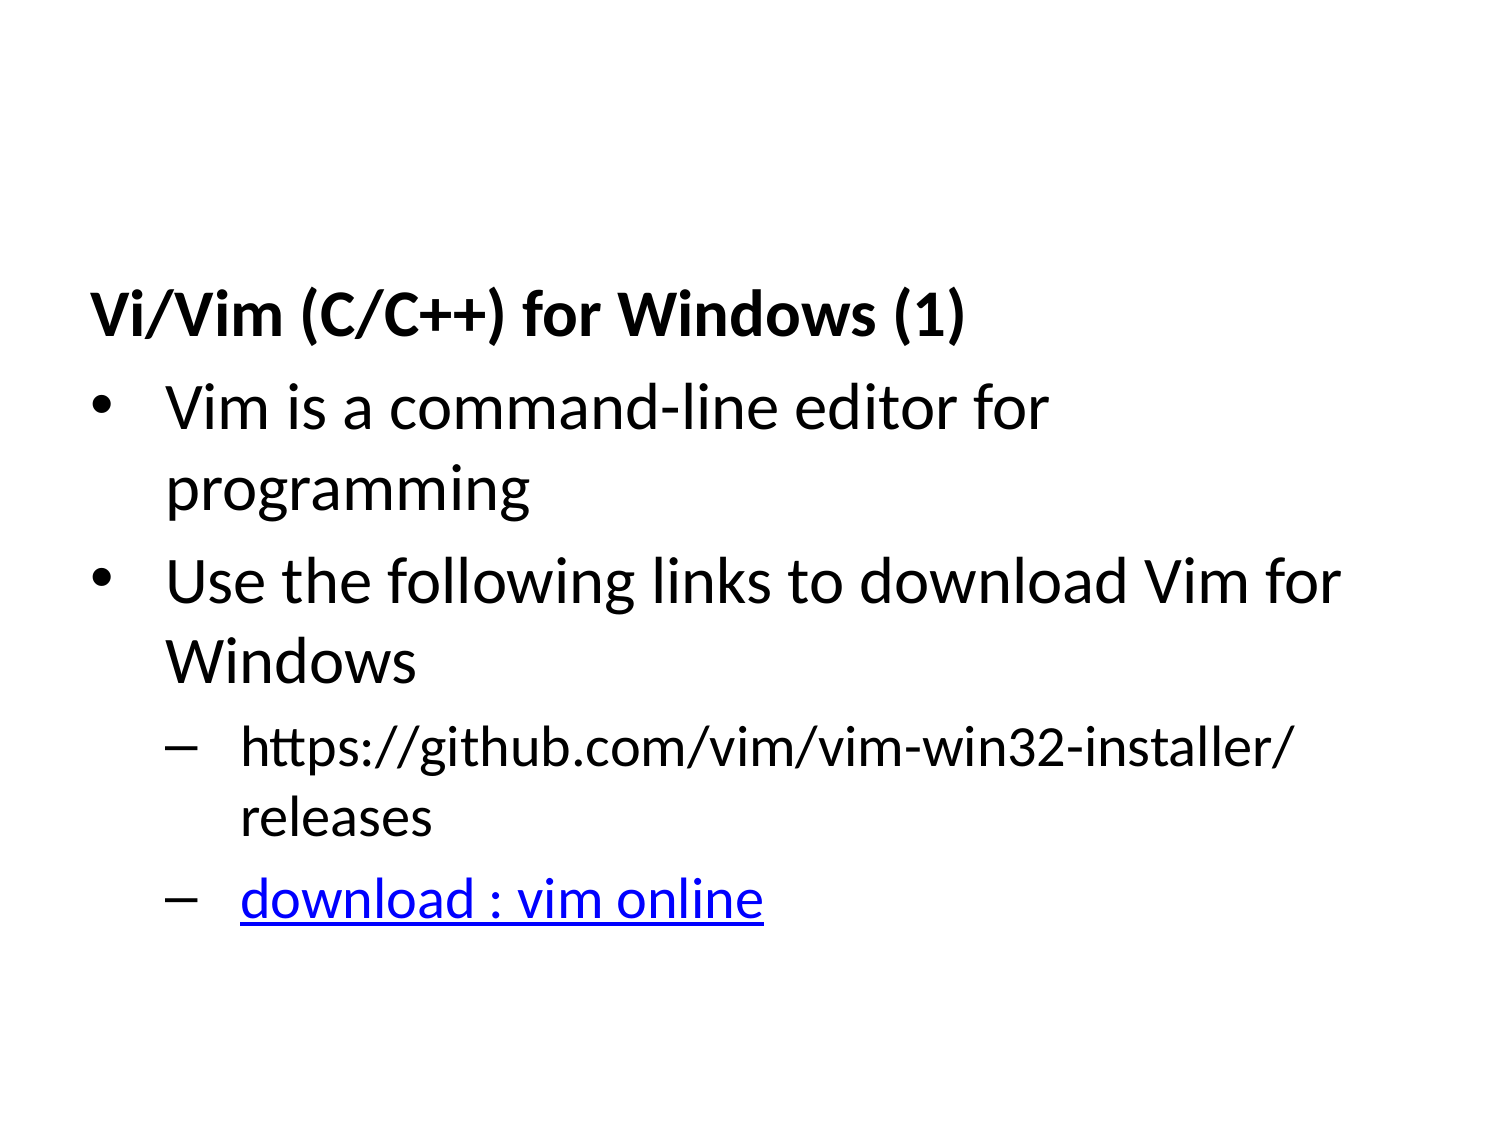

Vi/Vim (C/C++) for Windows (1)
Vim is a command-line editor for programming
Use the following links to download Vim for Windows
https://github.com/vim/vim-win32-installer/releases
download : vim online